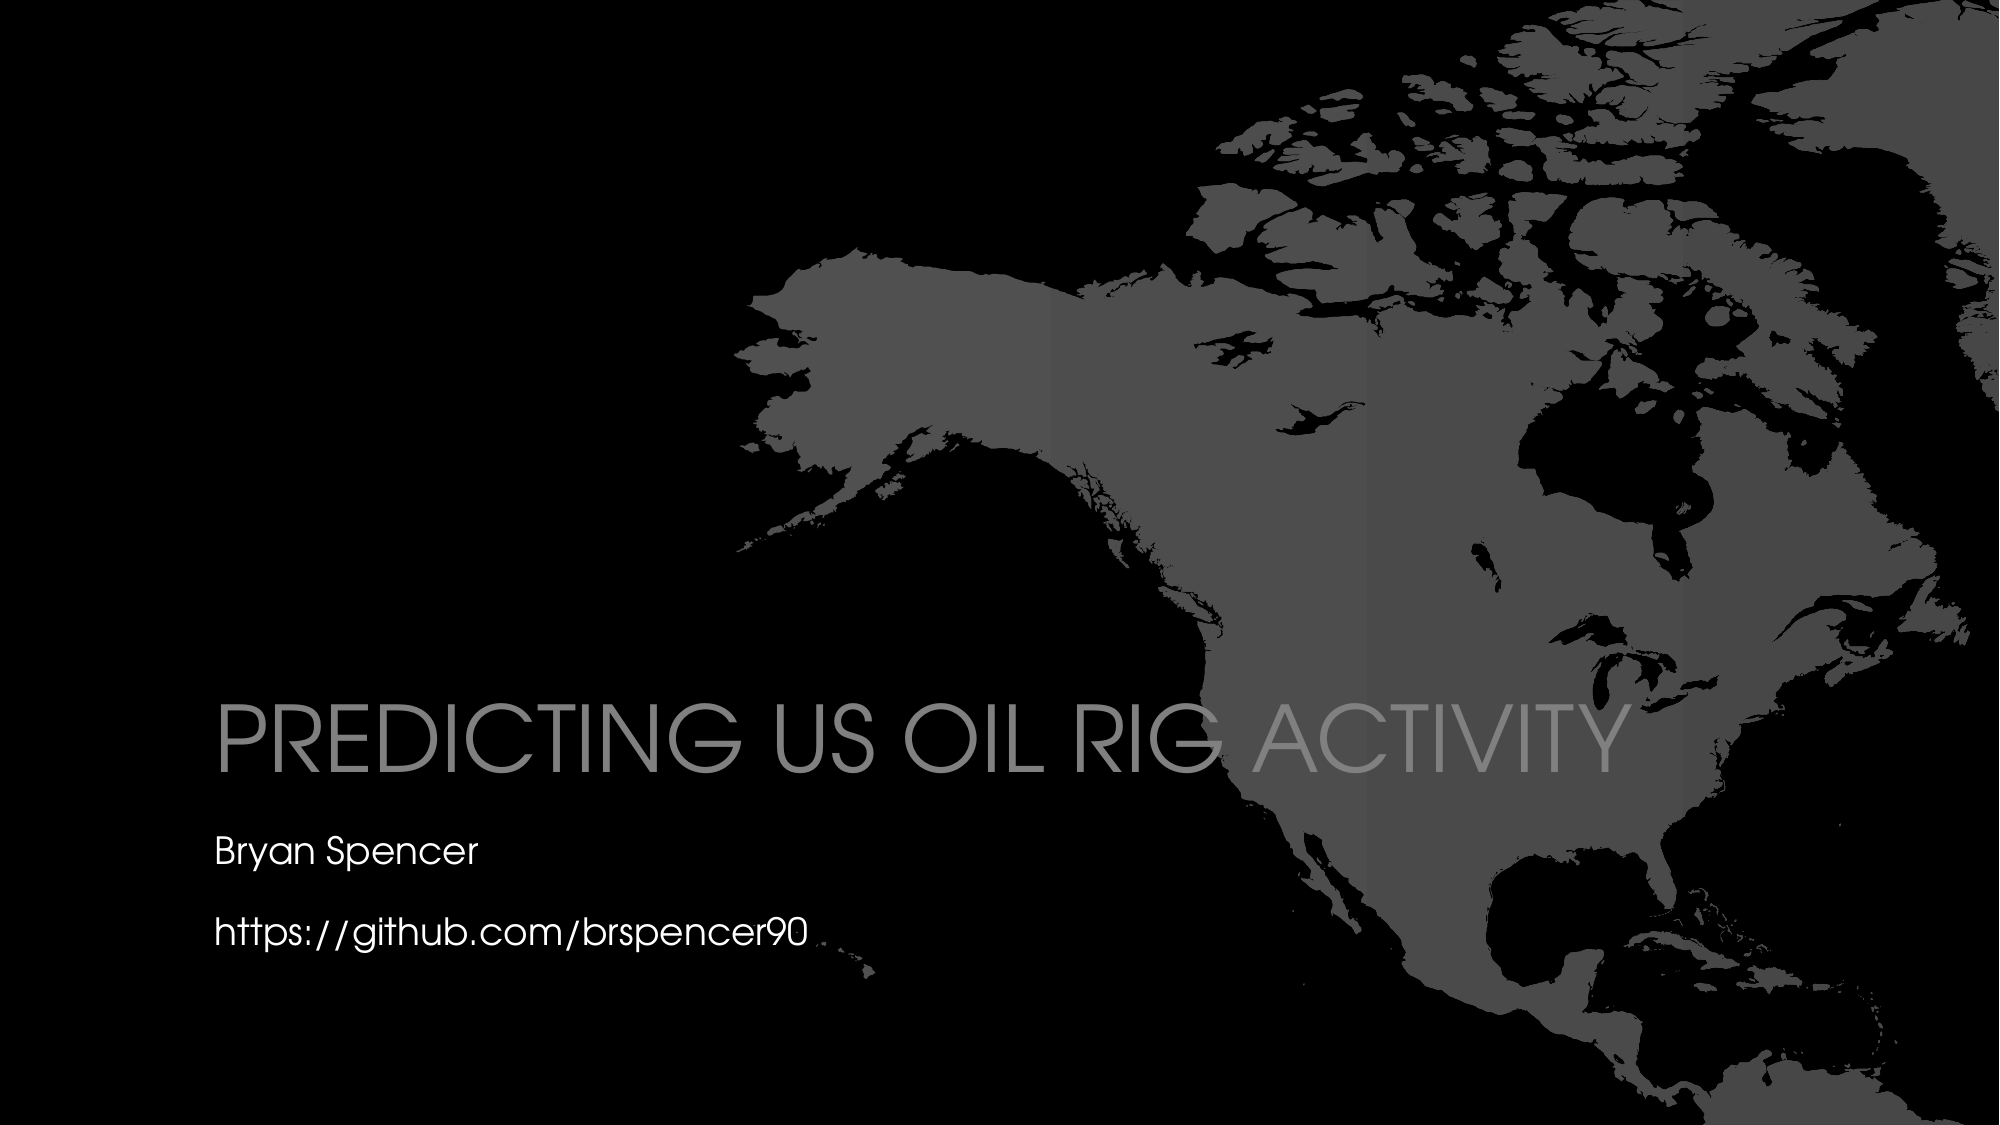

# Predicting US OIL rig ACTIVITY
Bryan Spencer

https://github.com/brspencer90